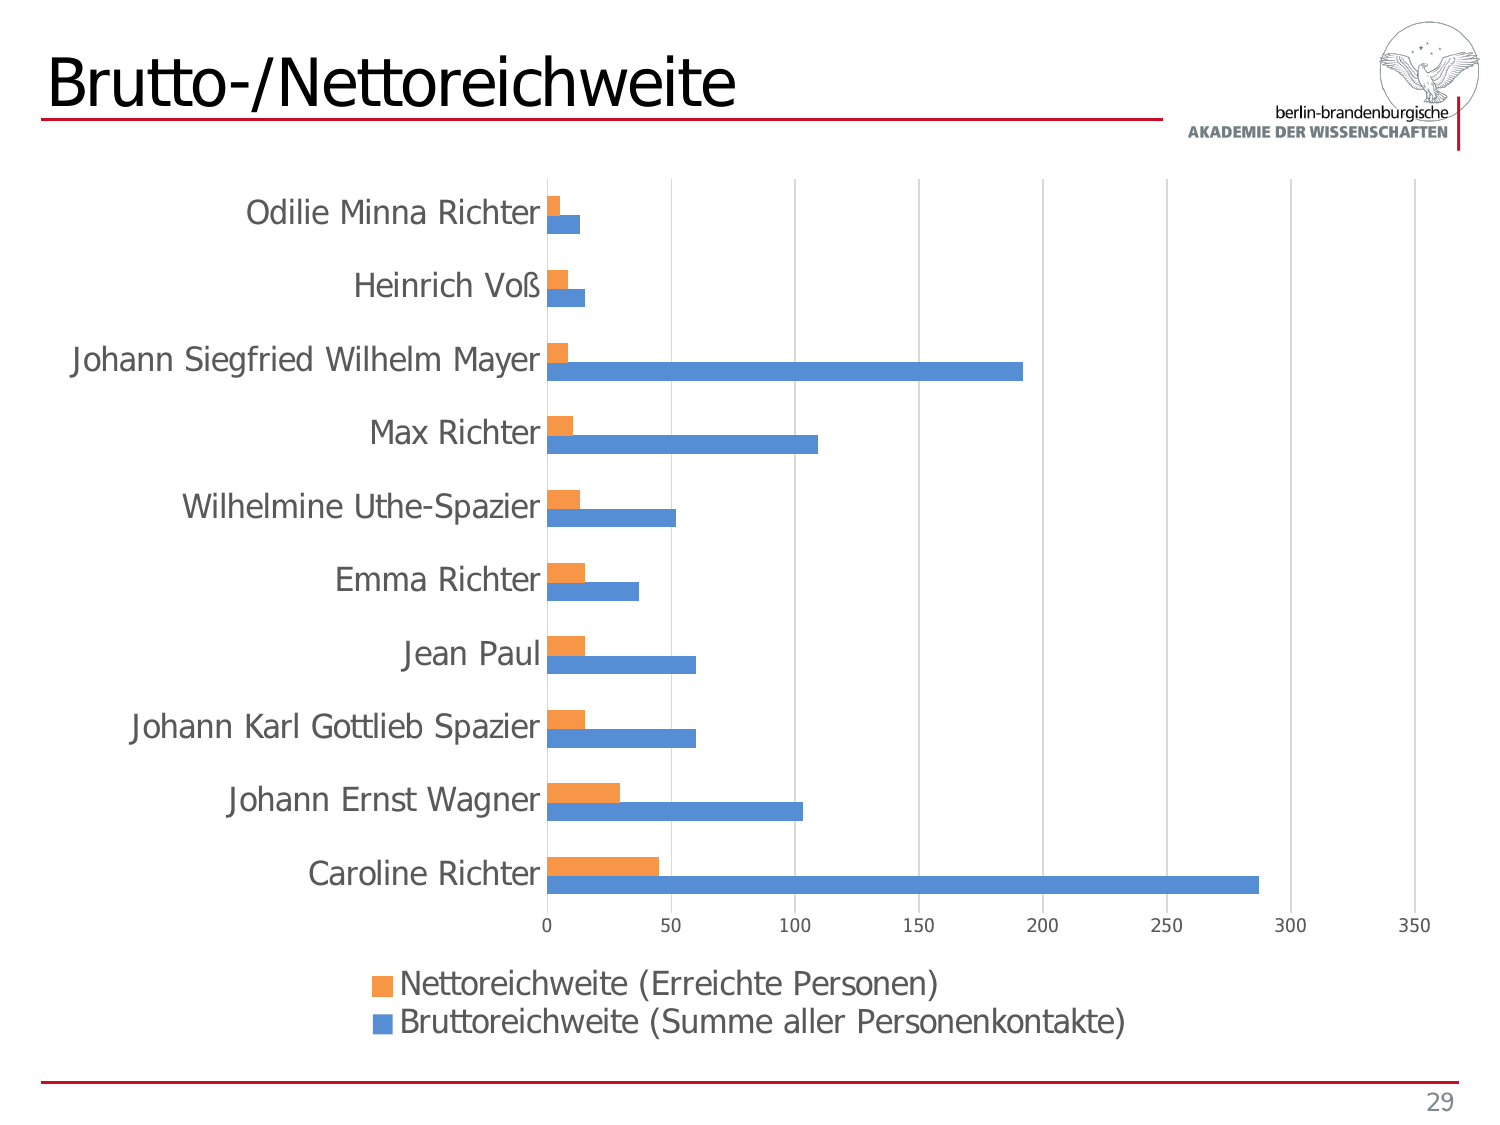

# Brutto-/Nettoreichweite

### Chart

| Category | Bruttoreichweite (Summe aller Personenkontakte) | Nettoreichweite (Erreichte Personen) |
|---|---|---|
| Caroline Richter | 287.0 | 45.0 |
| Johann Ernst Wagner | 103.0 | 29.0 |
| Johann Karl Gottlieb Spazier | 60.0 | 15.0 |
| Jean Paul | 60.0 | 15.0 |
| Emma Richter | 37.0 | 15.0 |
| Wilhelmine Uthe-Spazier | 52.0 | 13.0 |
| Max Richter | 109.0 | 10.0 |
| Johann Siegfried Wilhelm Mayer | 192.0 | 8.0 |
| Heinrich Voß | 15.0 | 8.0 |
| Odilie Minna Richter | 13.0 | 5.0 |
29